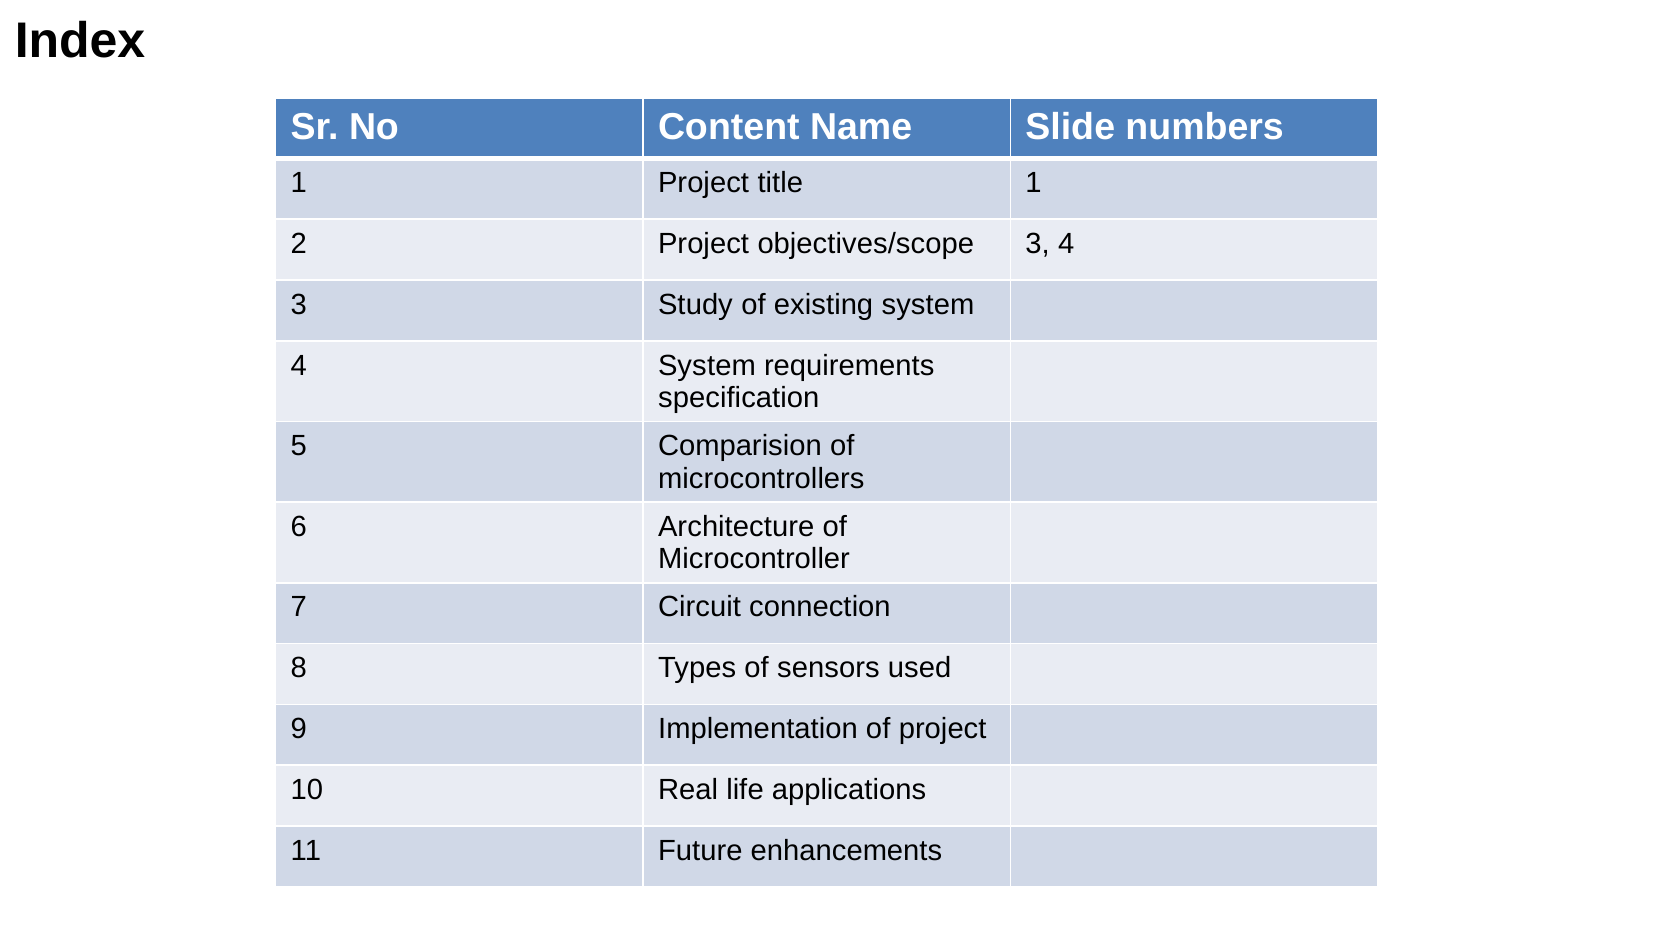

Index
| Sr. No | Content Name | Slide numbers |
| --- | --- | --- |
| 1 | Project title | 1 |
| 2 | Project objectives/scope | 3, 4 |
| 3 | Study of existing system |  |
| 4 | System requirements specification |  |
| 5 | Comparision of microcontrollers |  |
| 6 | Architecture of Microcontroller |  |
| 7 | Circuit connection |  |
| 8 | Types of sensors used |  |
| 9 | Implementation of project |  |
| 10 | Real life applications |  |
| 11 | Future enhancements |  |